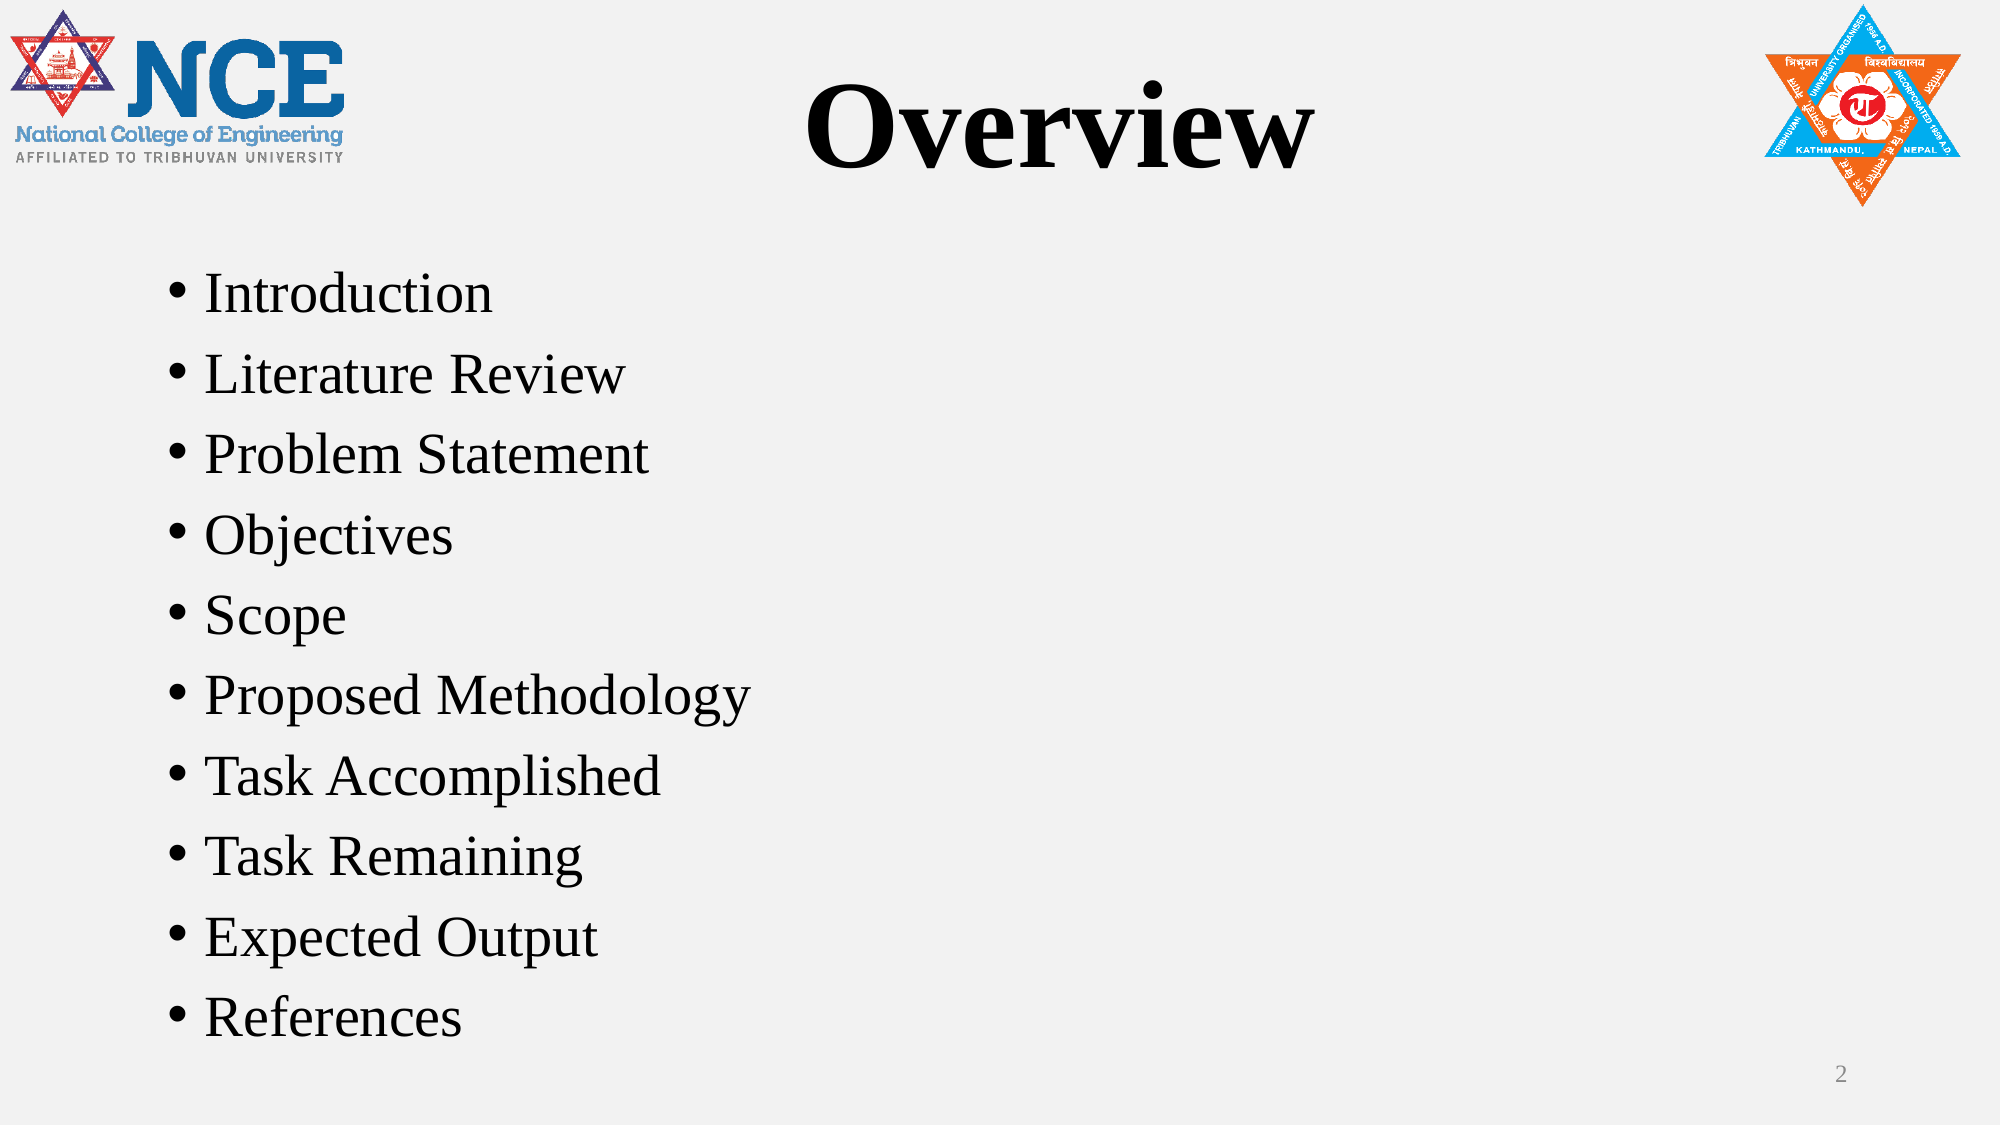

# Overview
Introduction
Literature Review
Problem Statement
Objectives
Scope
Proposed Methodology
Task Accomplished
Task Remaining
Expected Output
References
2